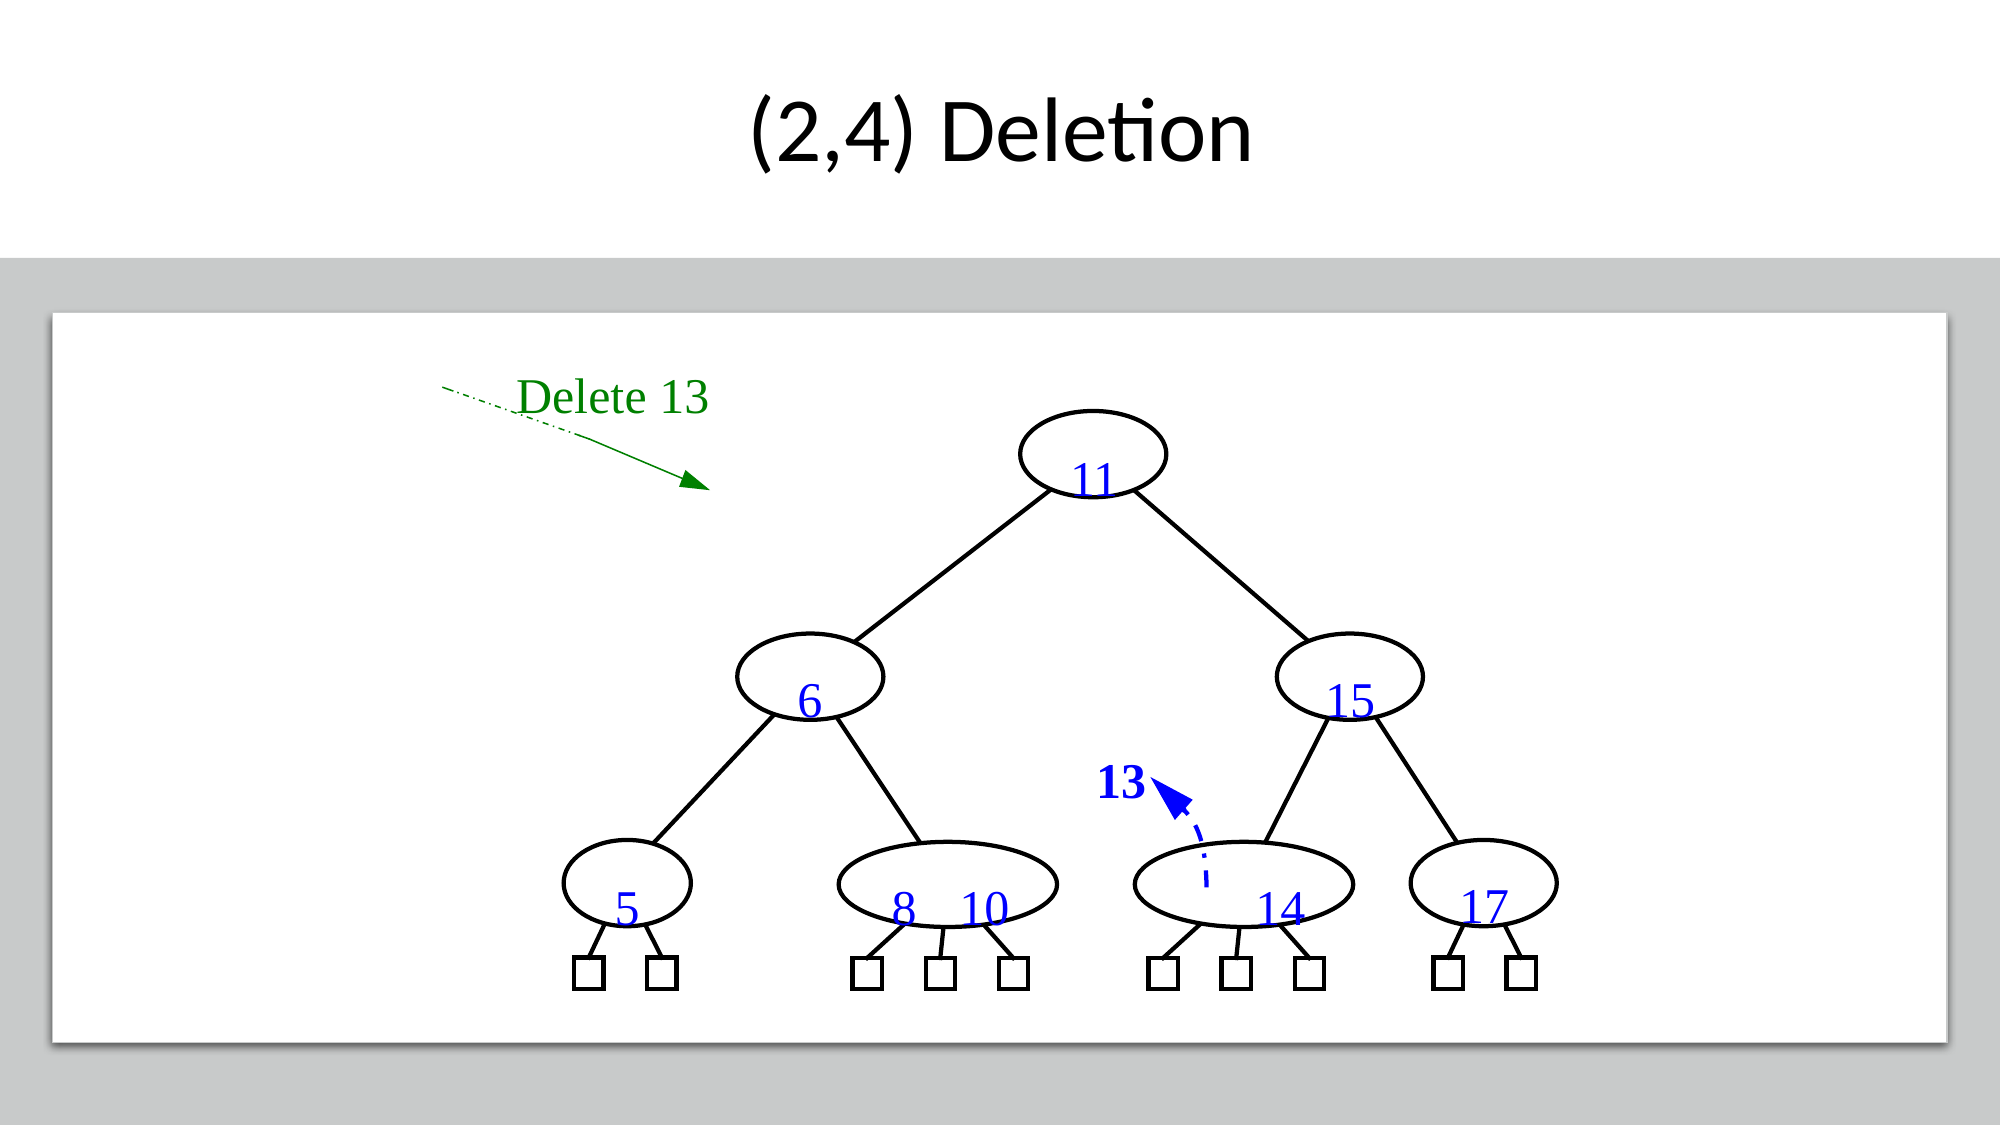

# (2,4) Deletion

Delete 13

11

6
15

13

17
5
8
10
14